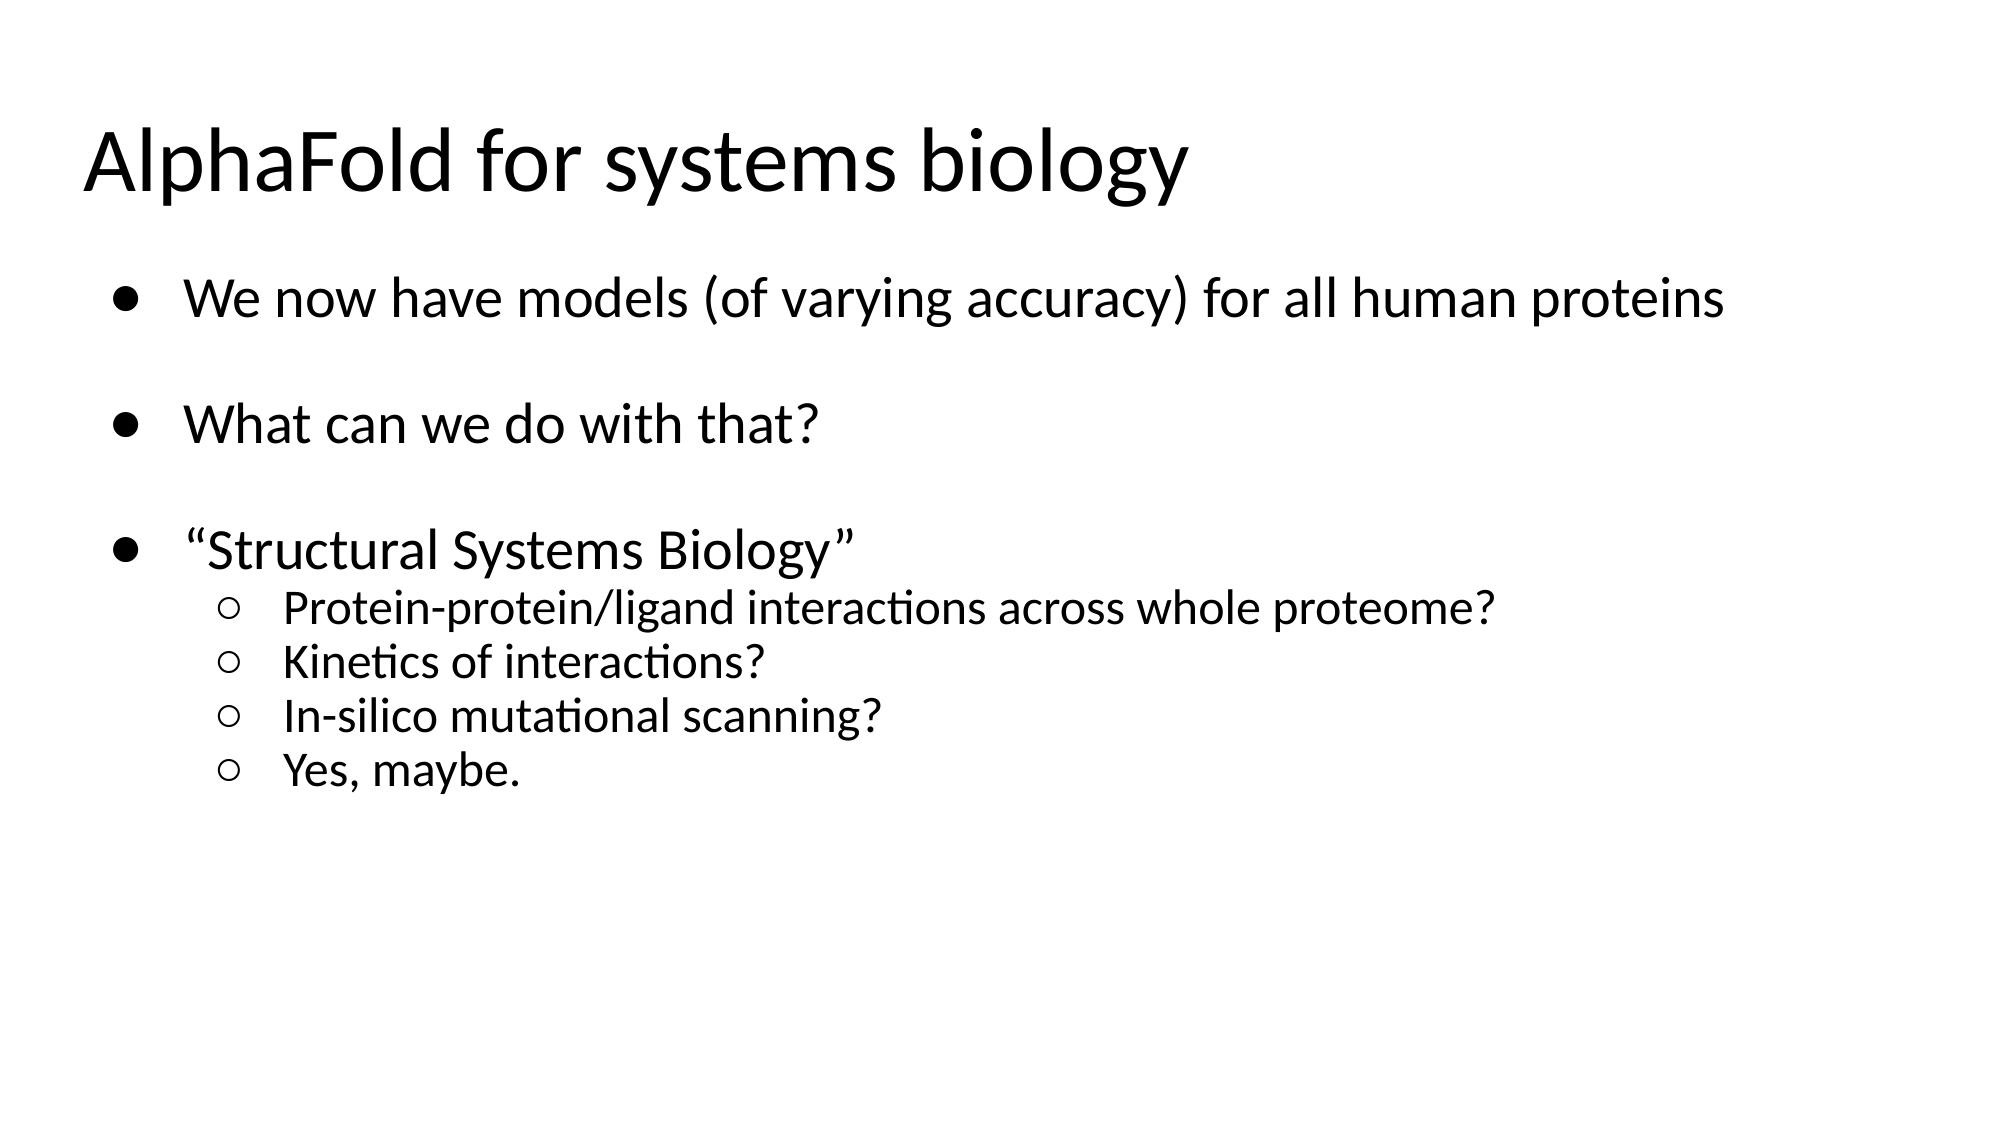

# AlphaFold for systems biology
We now have models (of varying accuracy) for all human proteins

What can we do with that?

“Structural Systems Biology”
Protein-protein/ligand interactions across whole proteome?
Kinetics of interactions?
In-silico mutational scanning?
Yes, maybe.